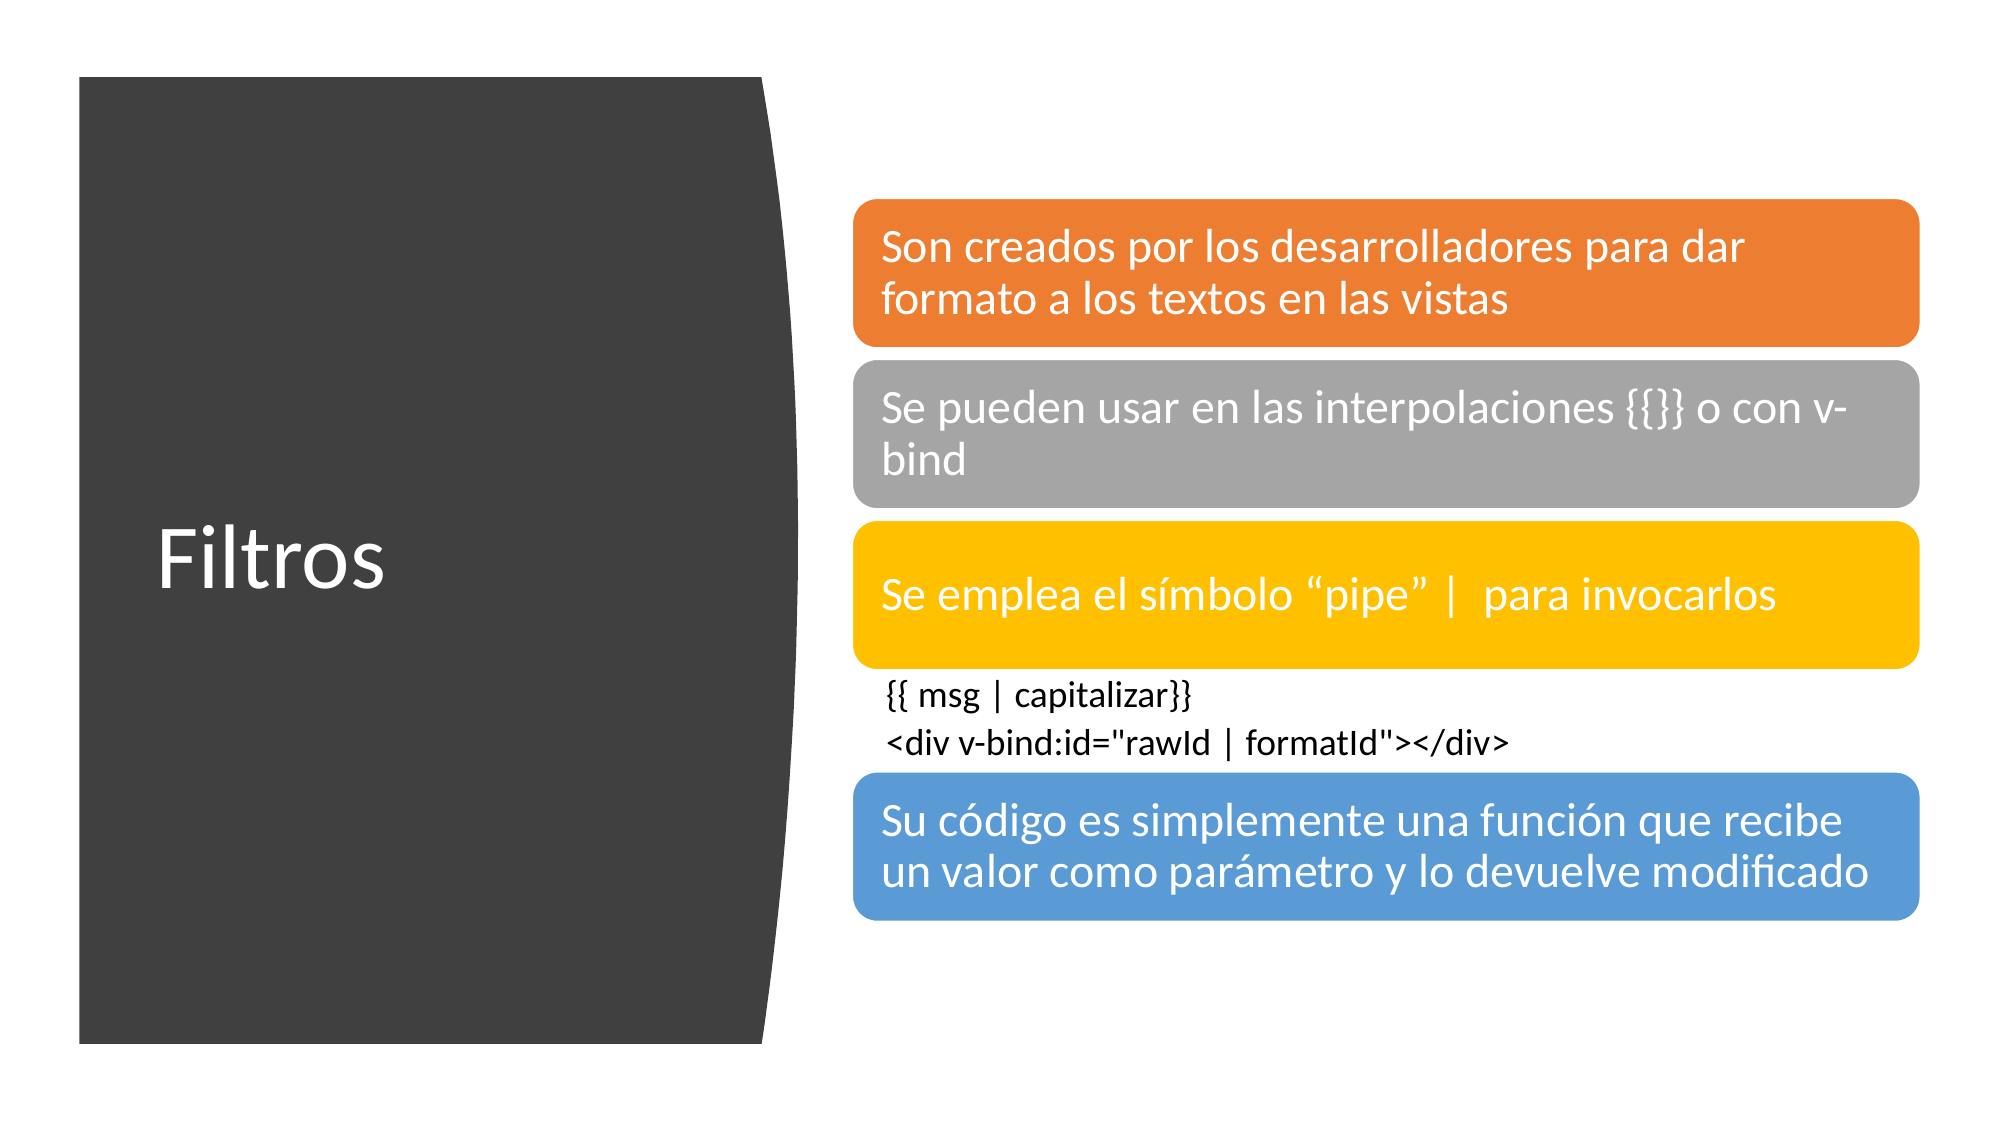

Son creados por los desarrolladores para dar formato a los textos en las vistas
Se pueden usar en las interpolaciones {{}} o con v-bind
Se emplea el símbolo “pipe” |  para invocarlos
{{ msg | capitalizar}}
<div v-bind:id="rawId | formatId"></div>
Su código es simplemente una función que recibe un valor como parámetro y lo devuelve modificado

# Filtros